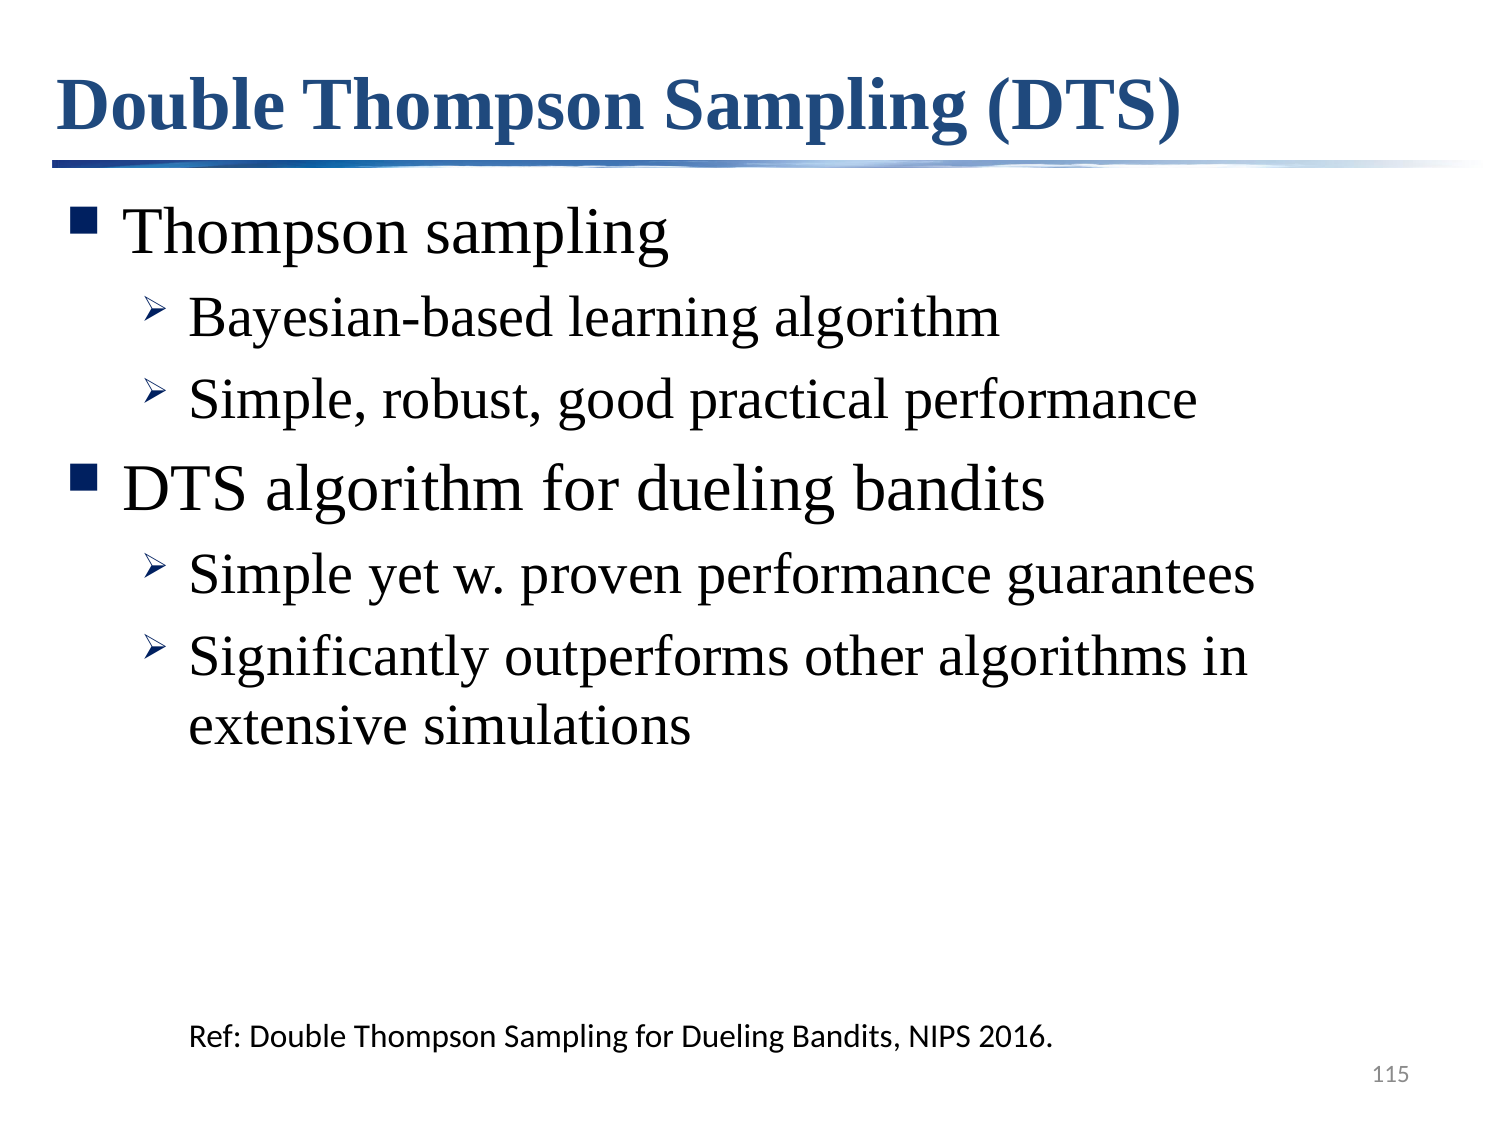

# Double Thompson Sampling (DTS)
Thompson sampling
Bayesian-based learning algorithm
Simple, robust, good practical performance
DTS algorithm for dueling bandits
Simple yet w. proven performance guarantees
Significantly outperforms other algorithms in extensive simulations

Ref: Double Thompson Sampling for Dueling Bandits, NIPS 2016.

115